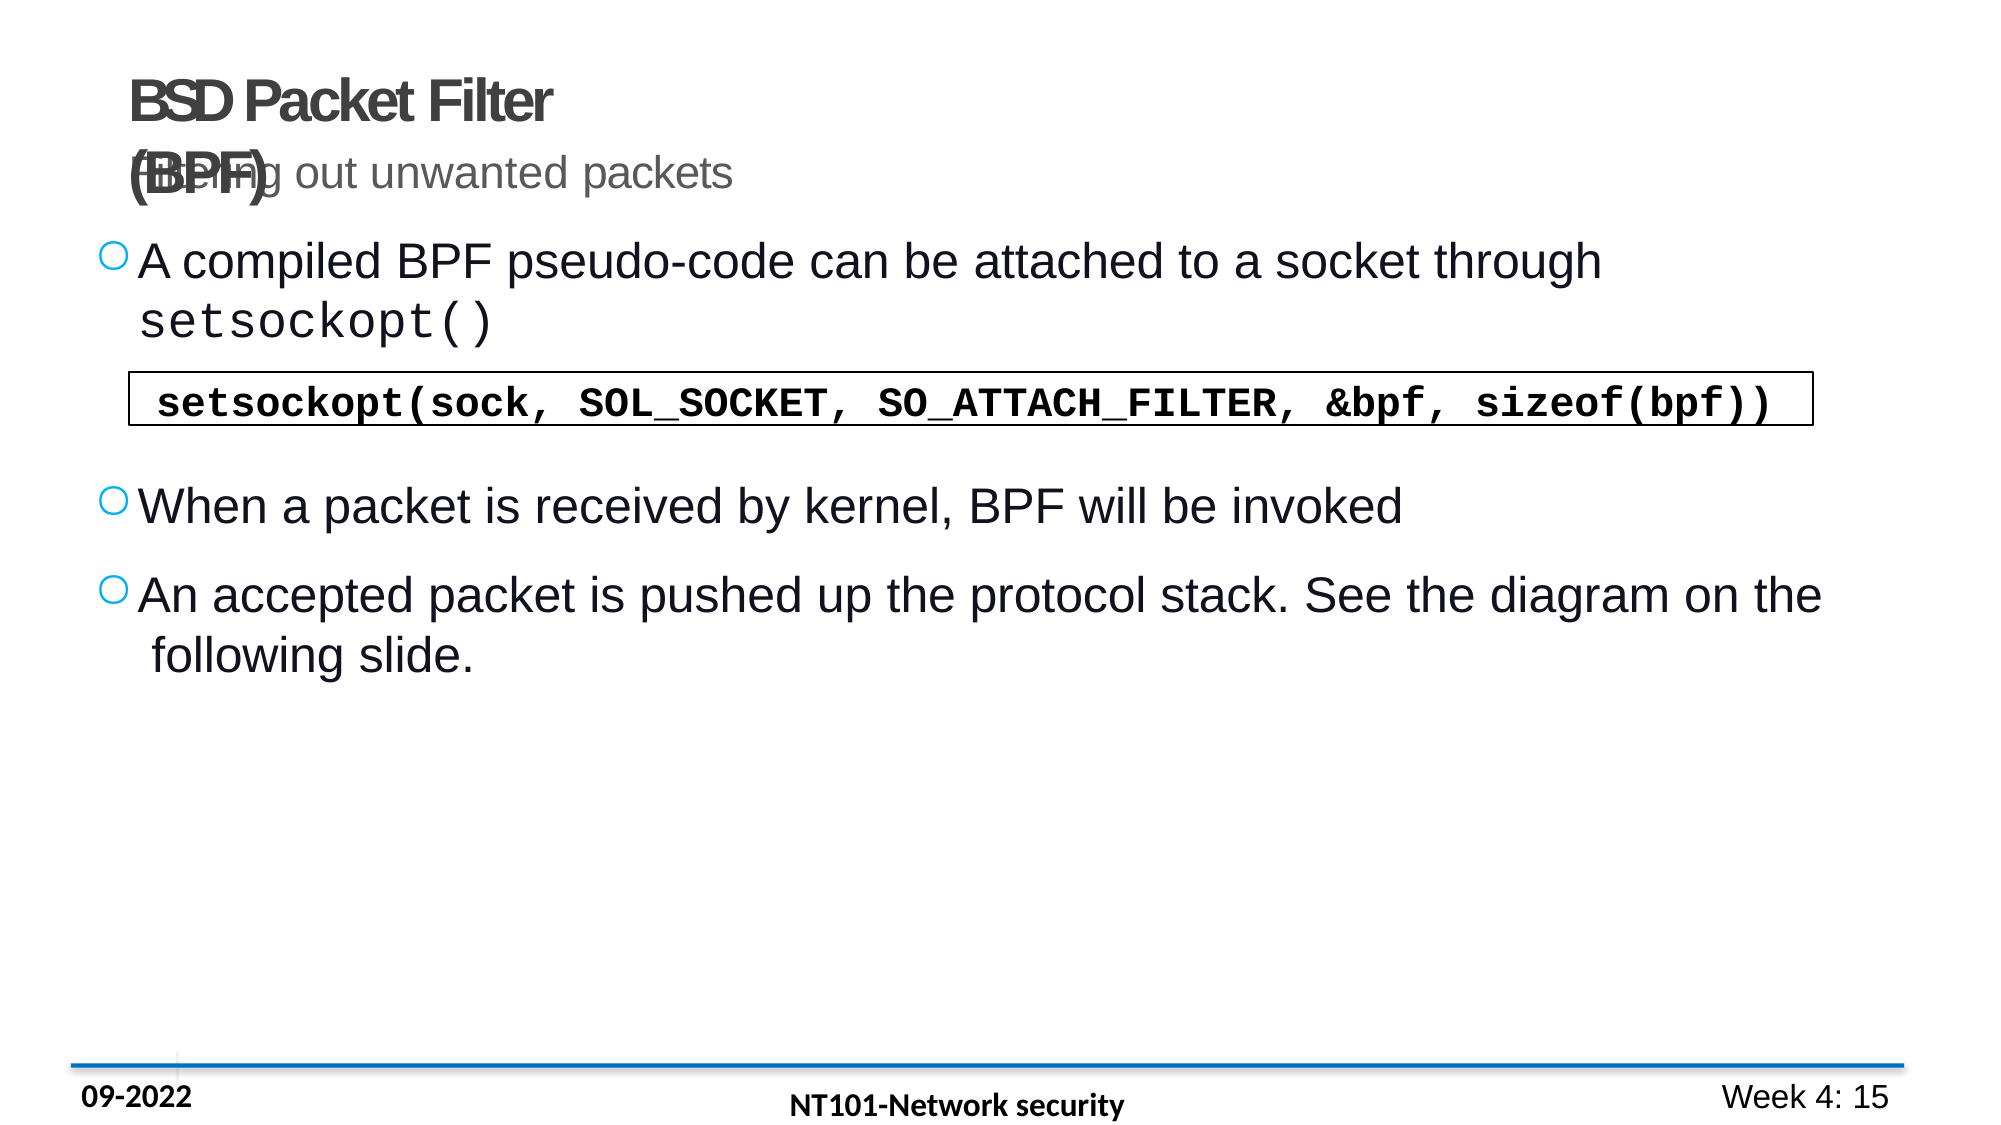

# BSD Packet Filter (BPF)
Filtering out unwanted packets
A compiled BPF pseudo-code can be attached to a socket through
setsockopt()
setsockopt(sock, SOL_SOCKET, SO_ATTACH_FILTER, &bpf, sizeof(bpf))
When a packet is received by kernel, BPF will be invoked
An accepted packet is pushed up the protocol stack. See the diagram on the  following slide.